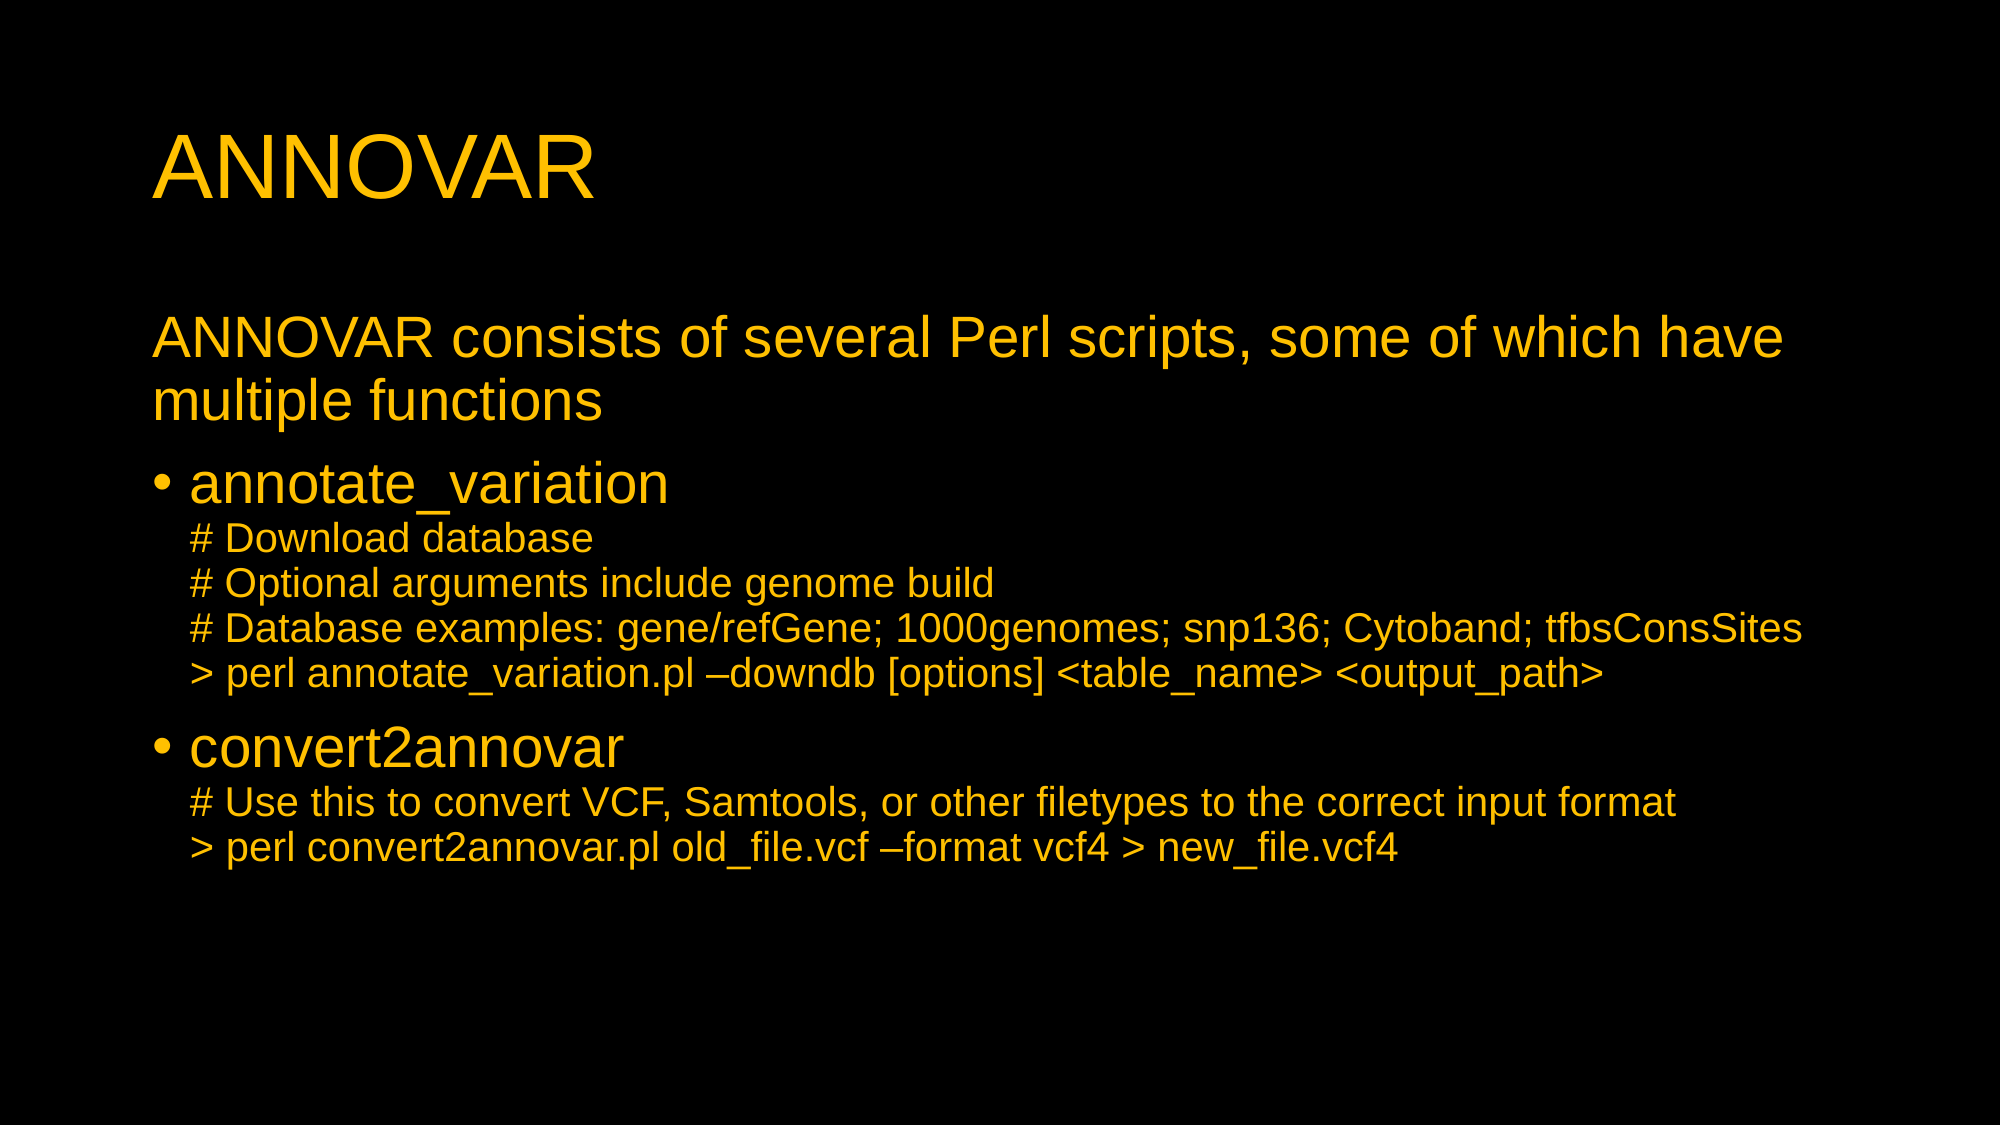

# ANNOVAR
ANNOVAR consists of several Perl scripts, some of which have multiple functions
annotate_variation
# Download database
# Optional arguments include genome build
# Database examples: gene/refGene; 1000genomes; snp136; Cytoband; tfbsConsSites
> perl annotate_variation.pl –downdb [options] <table_name> <output_path>
convert2annovar
# Use this to convert VCF, Samtools, or other filetypes to the correct input format
> perl convert2annovar.pl old_file.vcf –format vcf4 > new_file.vcf4